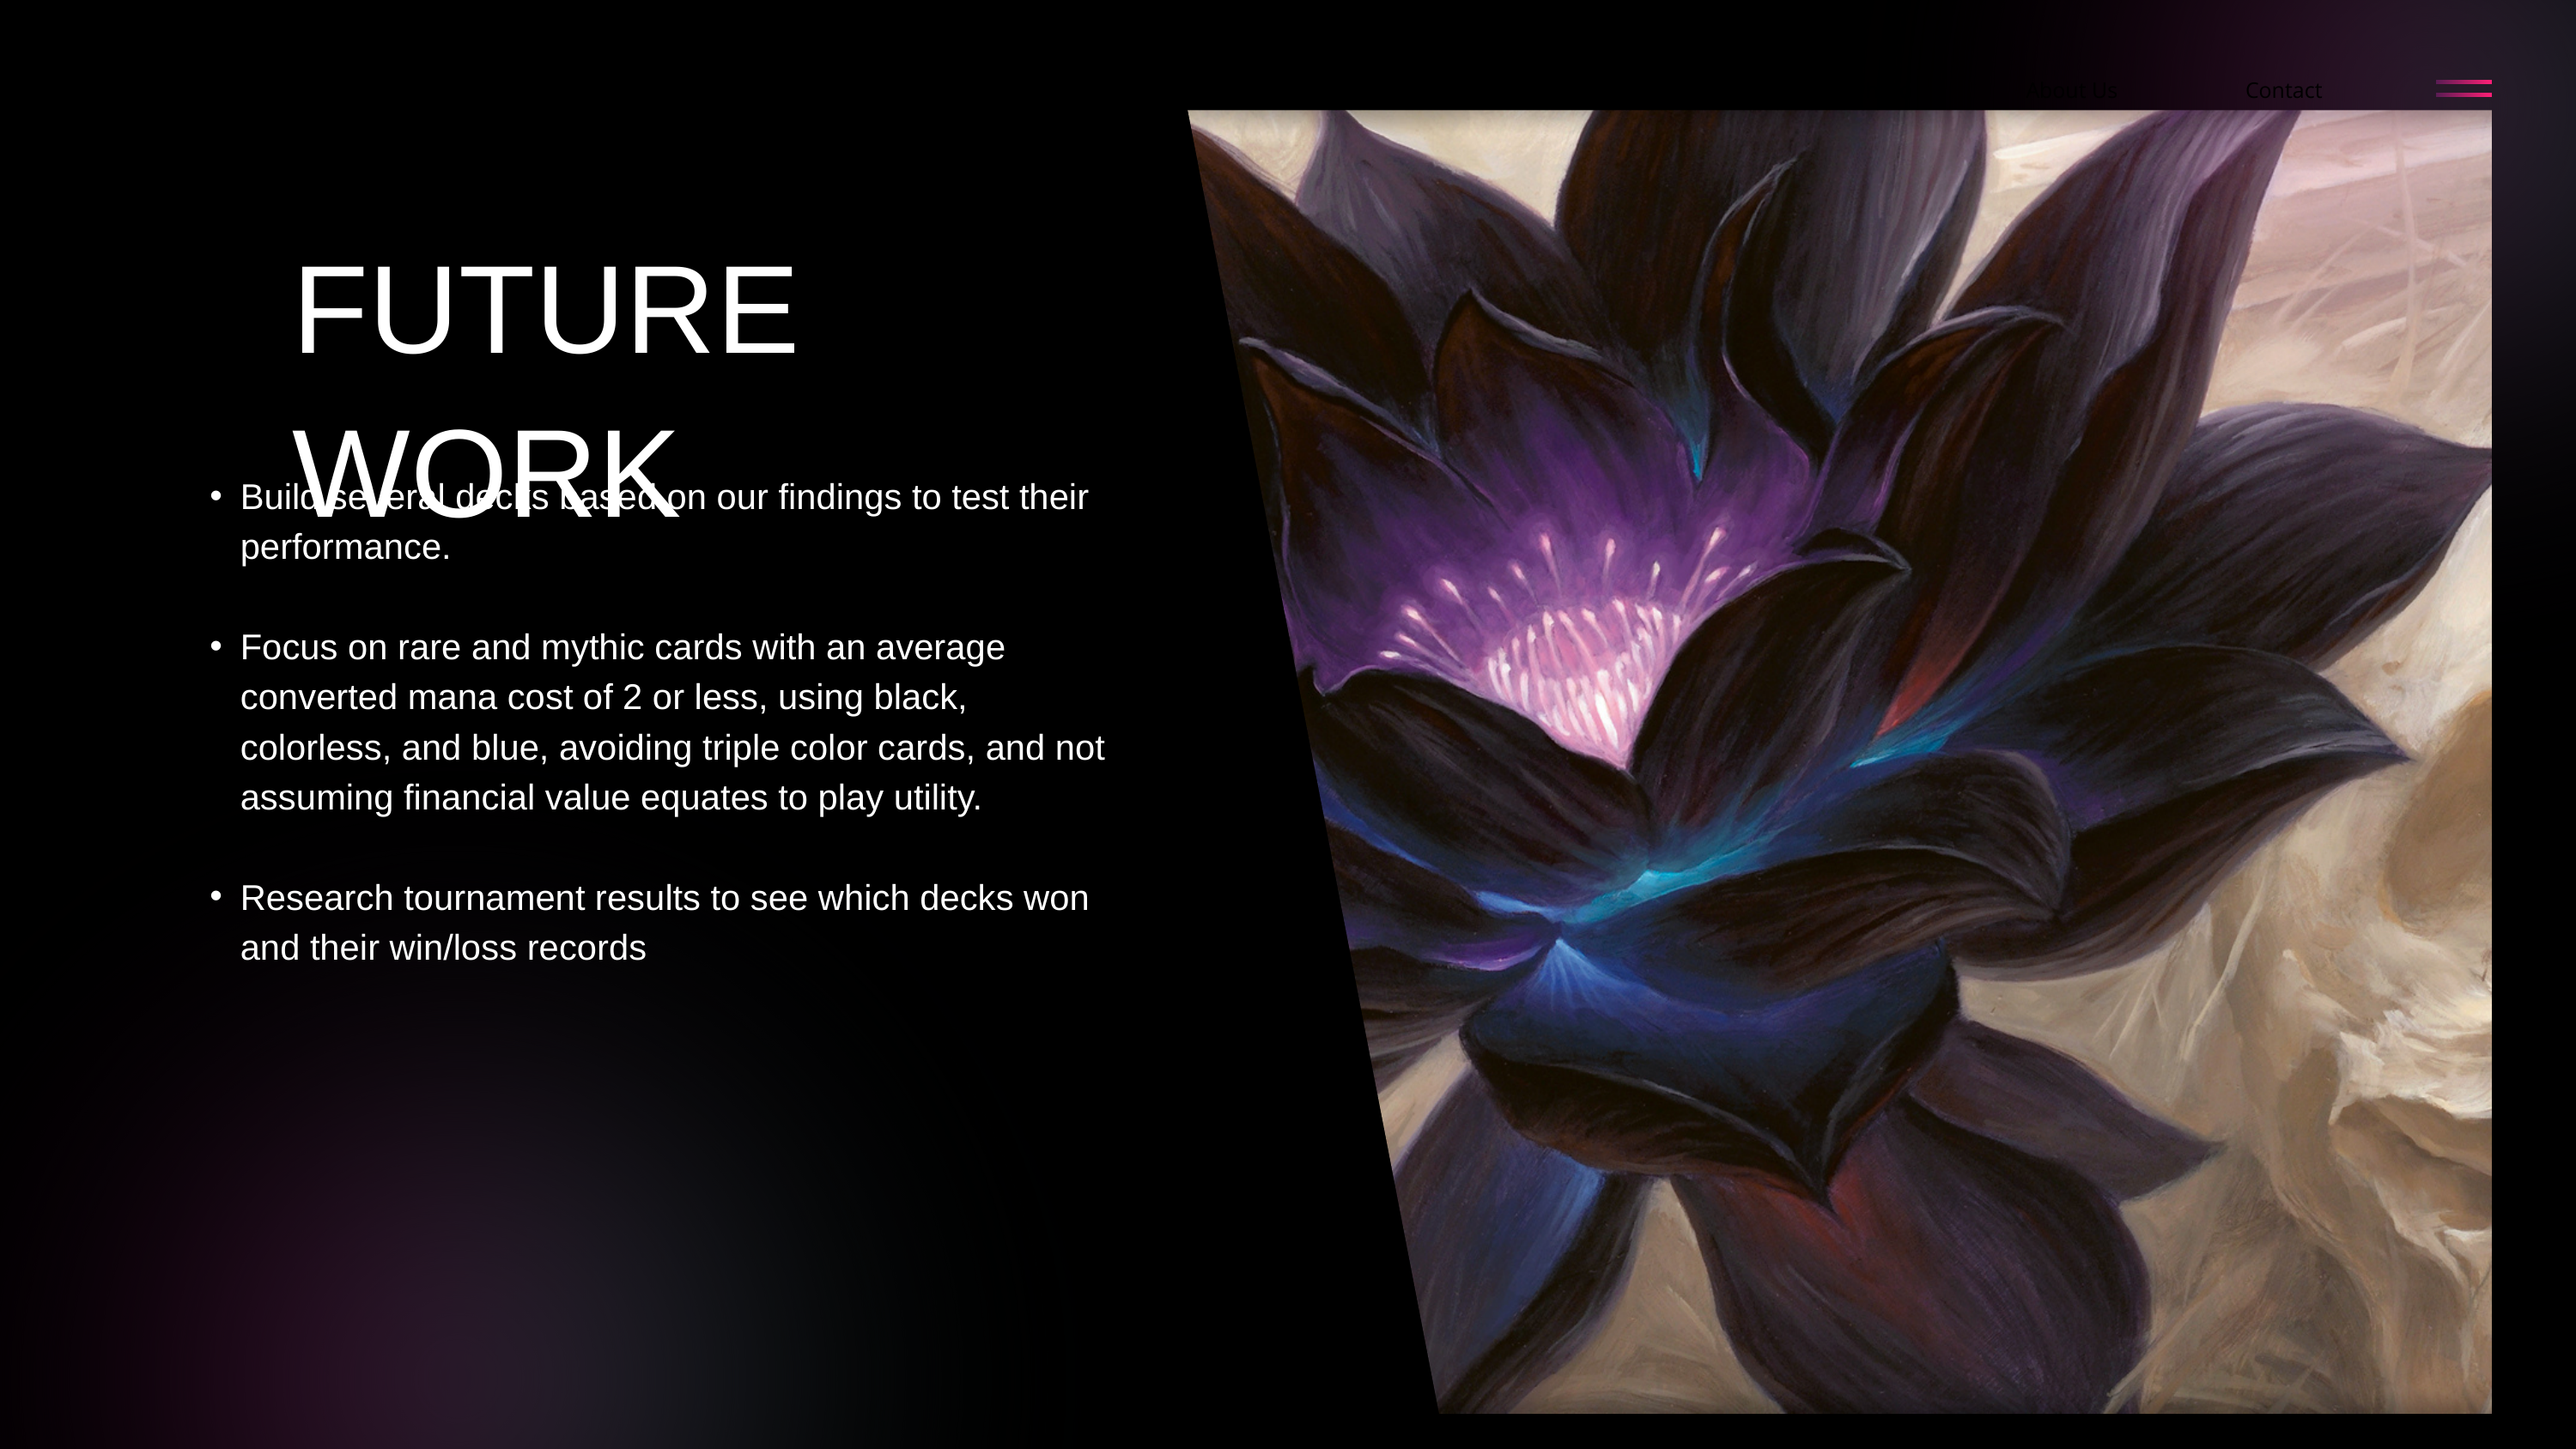

BORCELLE
Home
Photo
About Us
Contact

FUTURE WORK
Build several decks based on our findings to test their performance.

Focus on rare and mythic cards with an average converted mana cost of 2 or less, using black, colorless, and blue, avoiding triple color cards, and not assuming financial value equates to play utility.

Research tournament results to see which decks won and their win/loss records